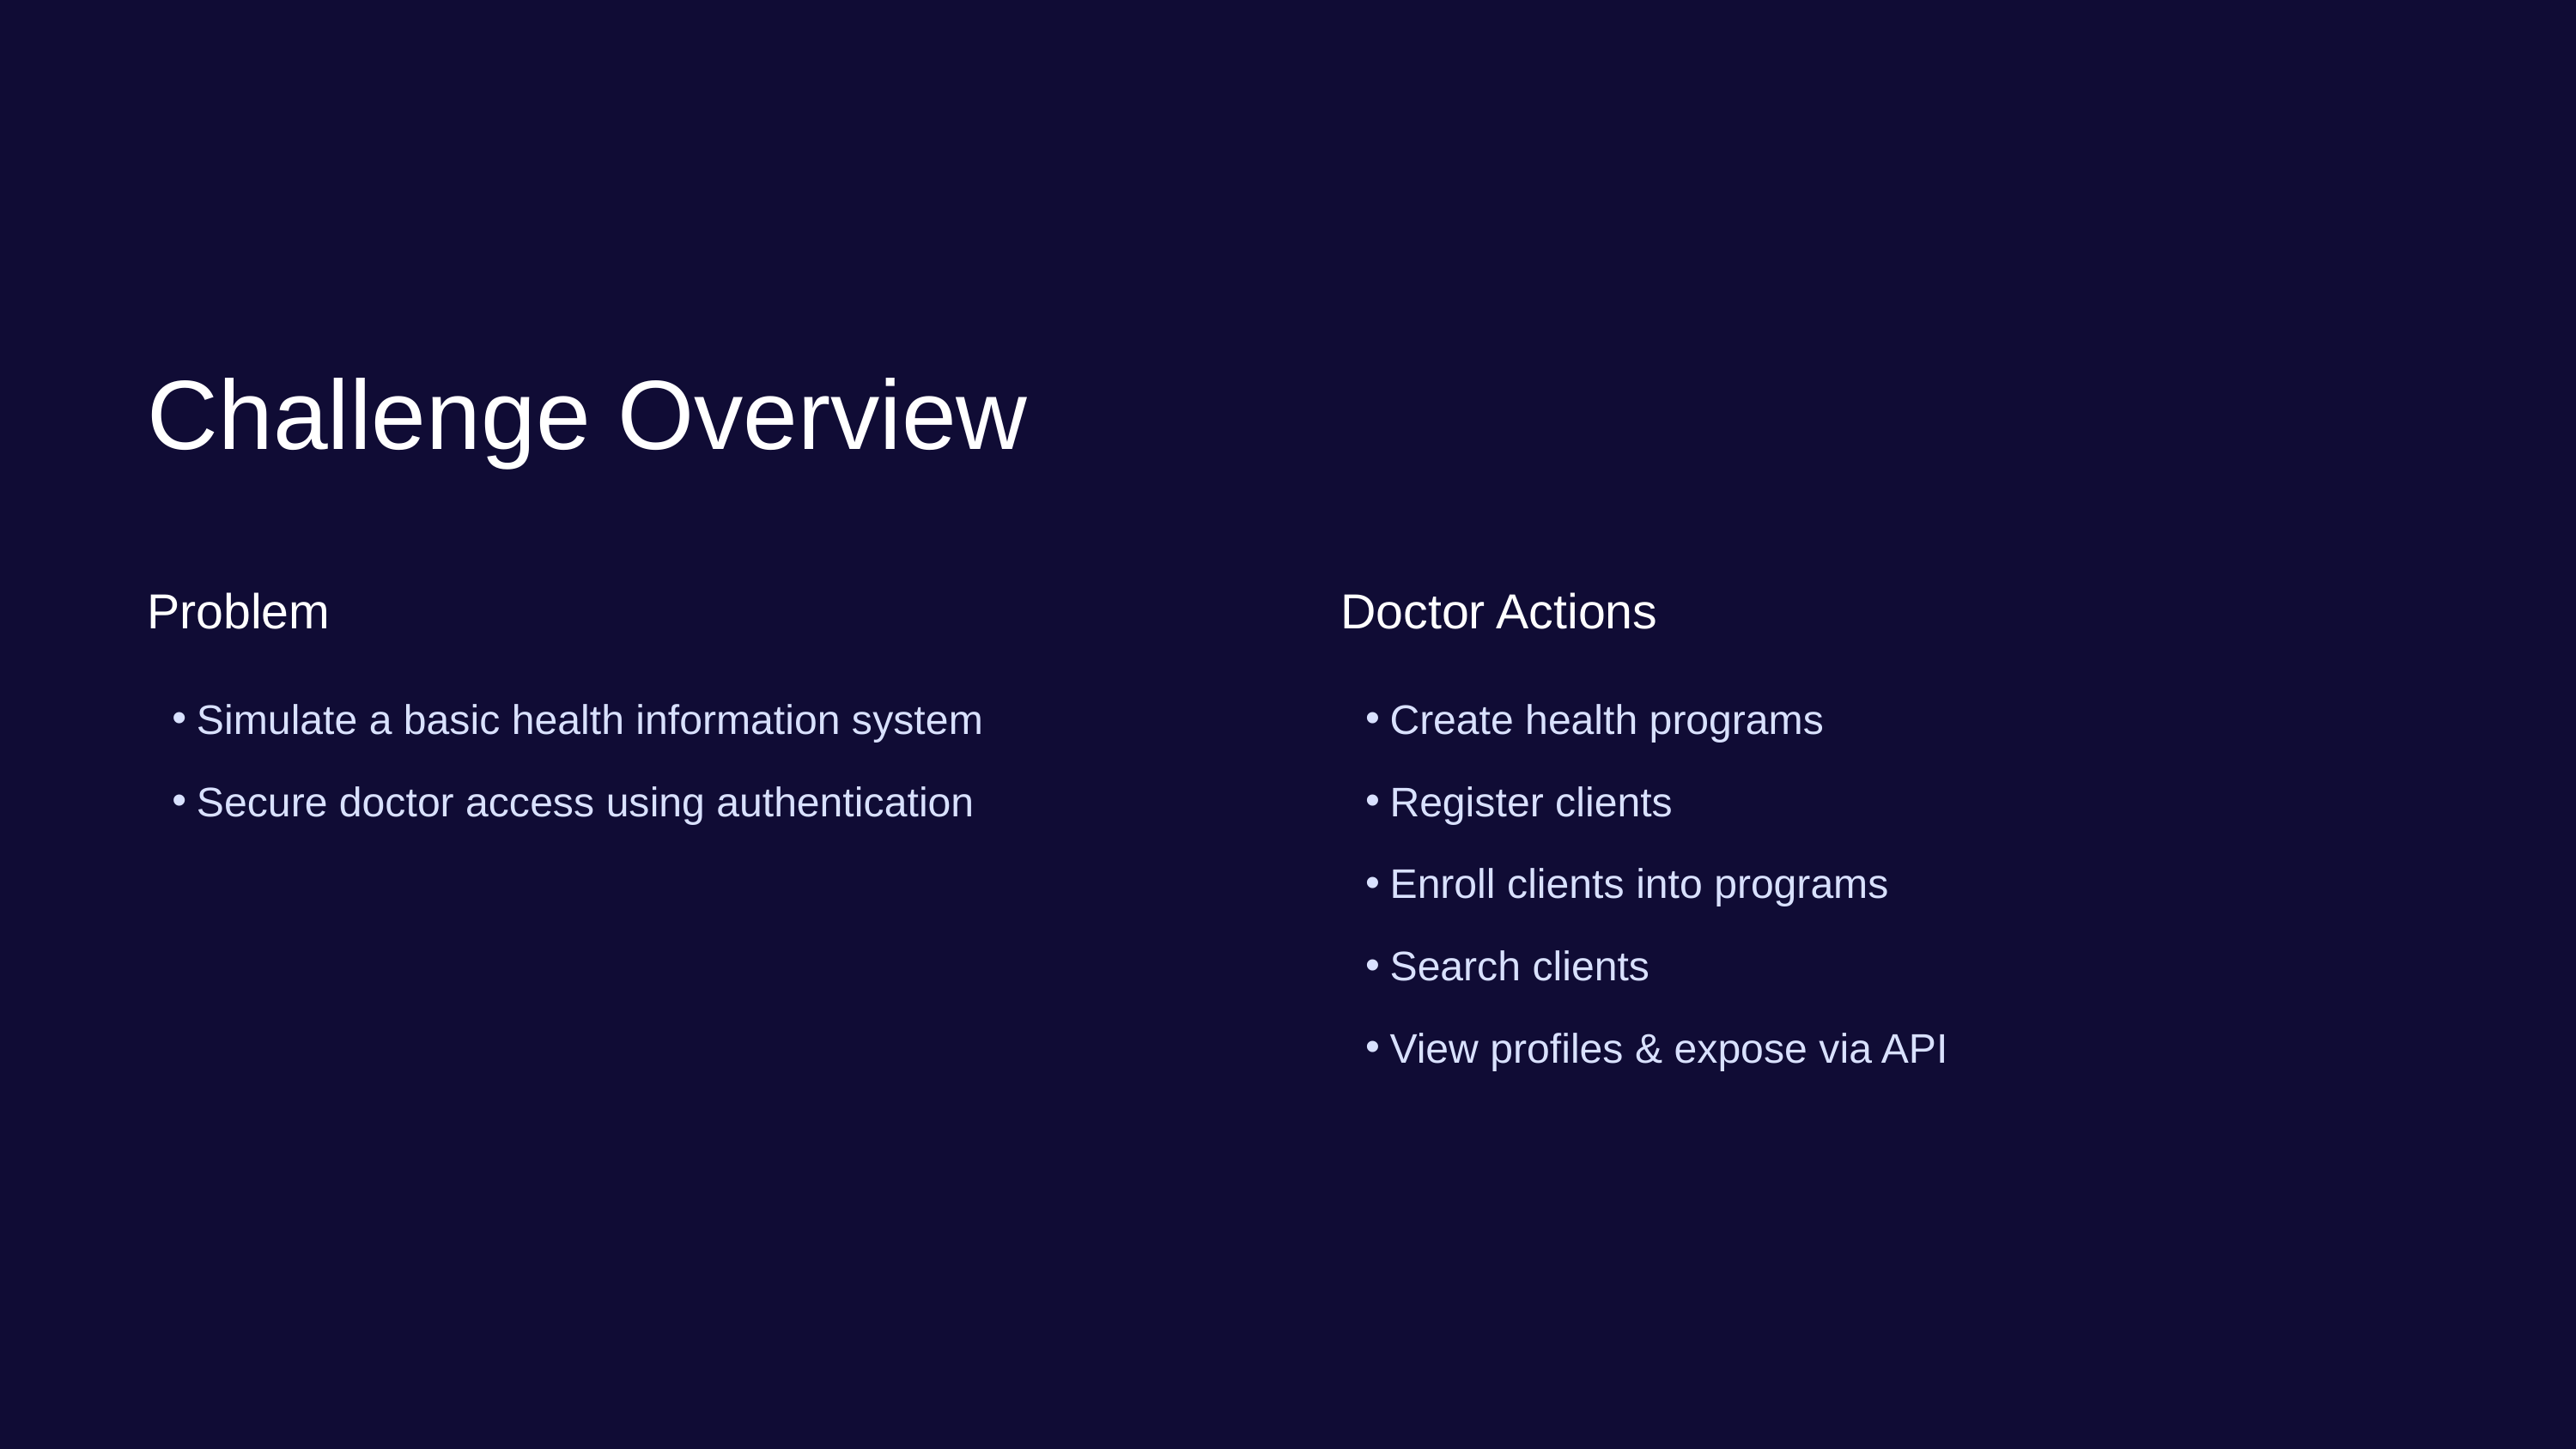

Challenge Overview

Problem

Doctor Actions

Simulate a basic health information system

Create health programs

Secure doctor access using authentication

Register clients

Enroll clients into programs

Search clients

View profiles & expose via API